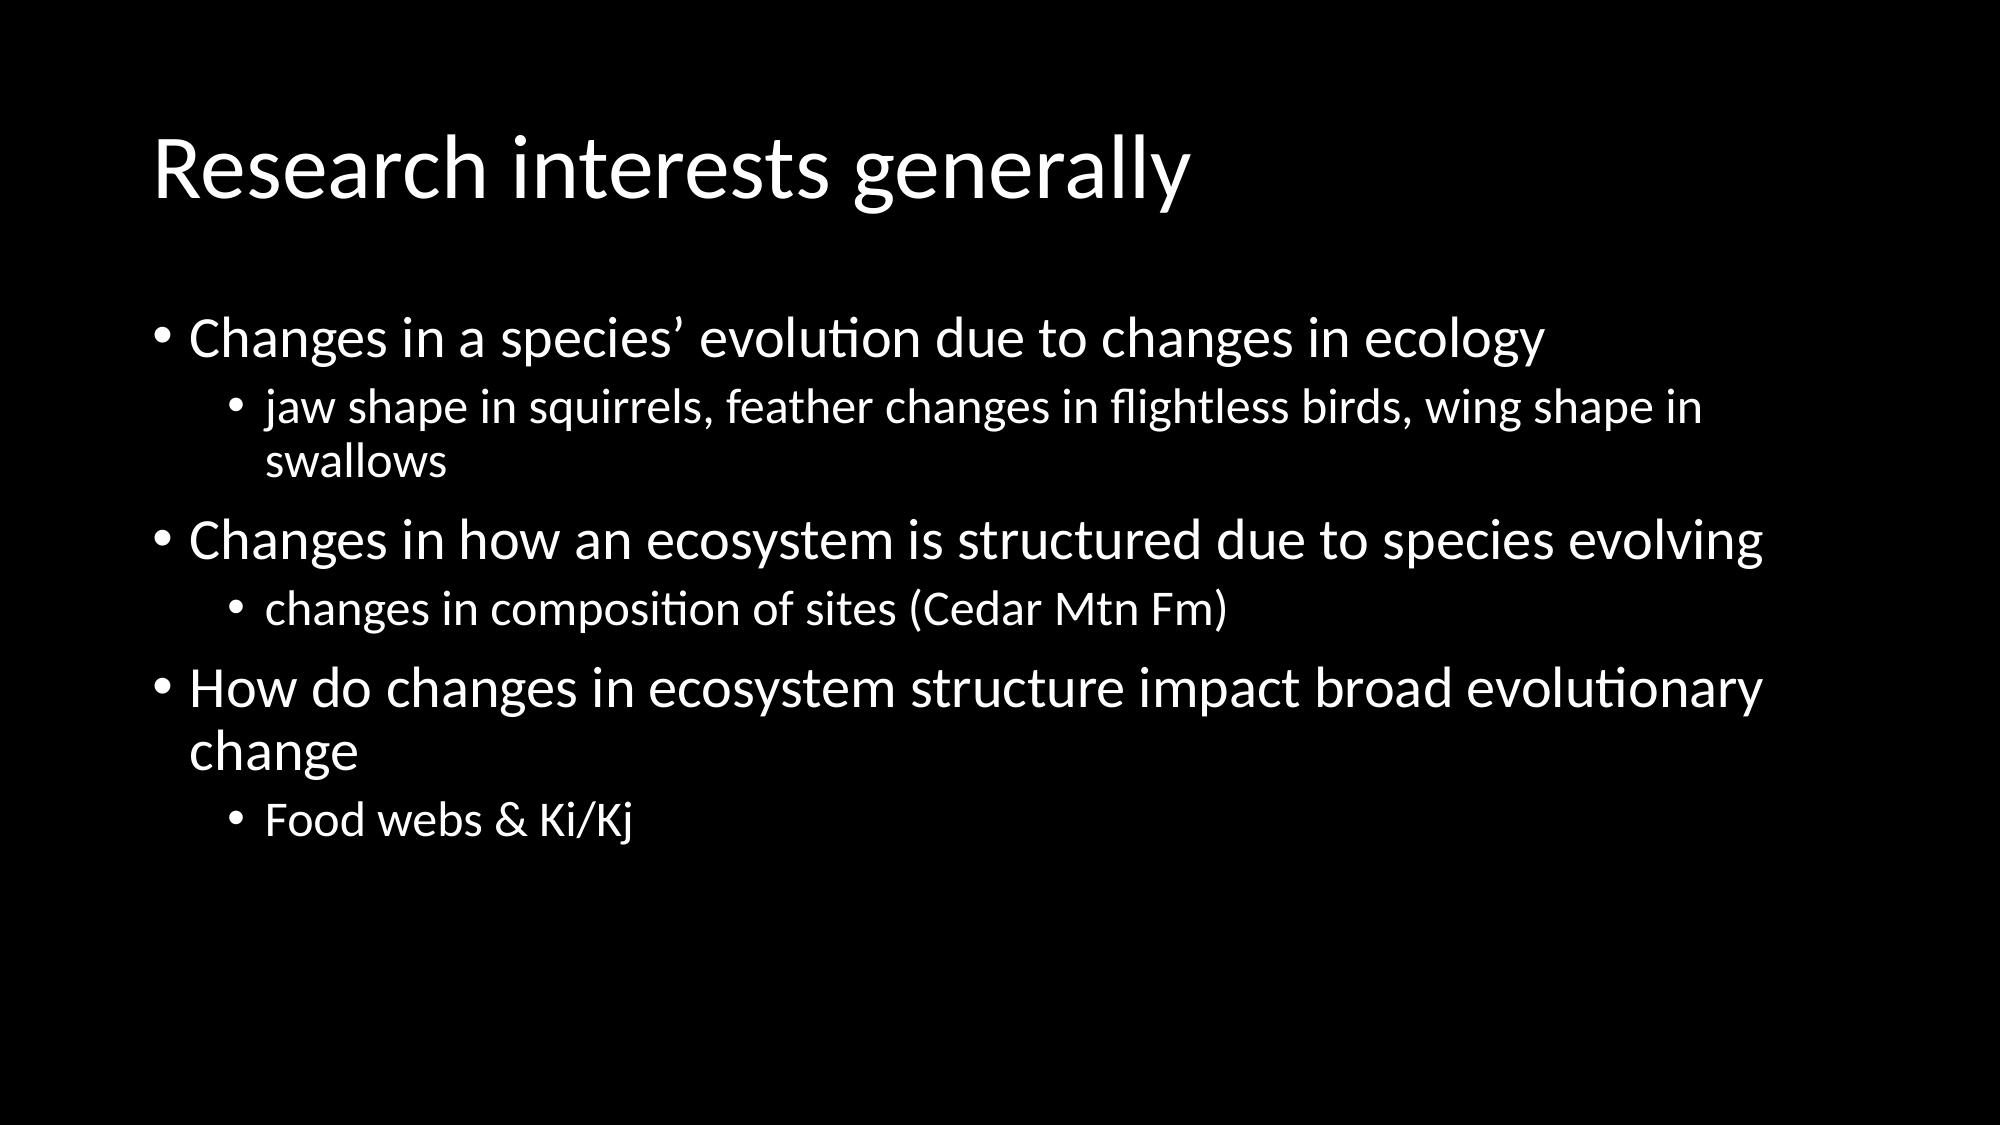

# Research interests generally
Changes in a species’ evolution due to changes in ecology
jaw shape in squirrels, feather changes in flightless birds, wing shape in swallows
Changes in how an ecosystem is structured due to species evolving
changes in composition of sites (Cedar Mtn Fm)
How do changes in ecosystem structure impact broad evolutionary change
Food webs & Ki/Kj